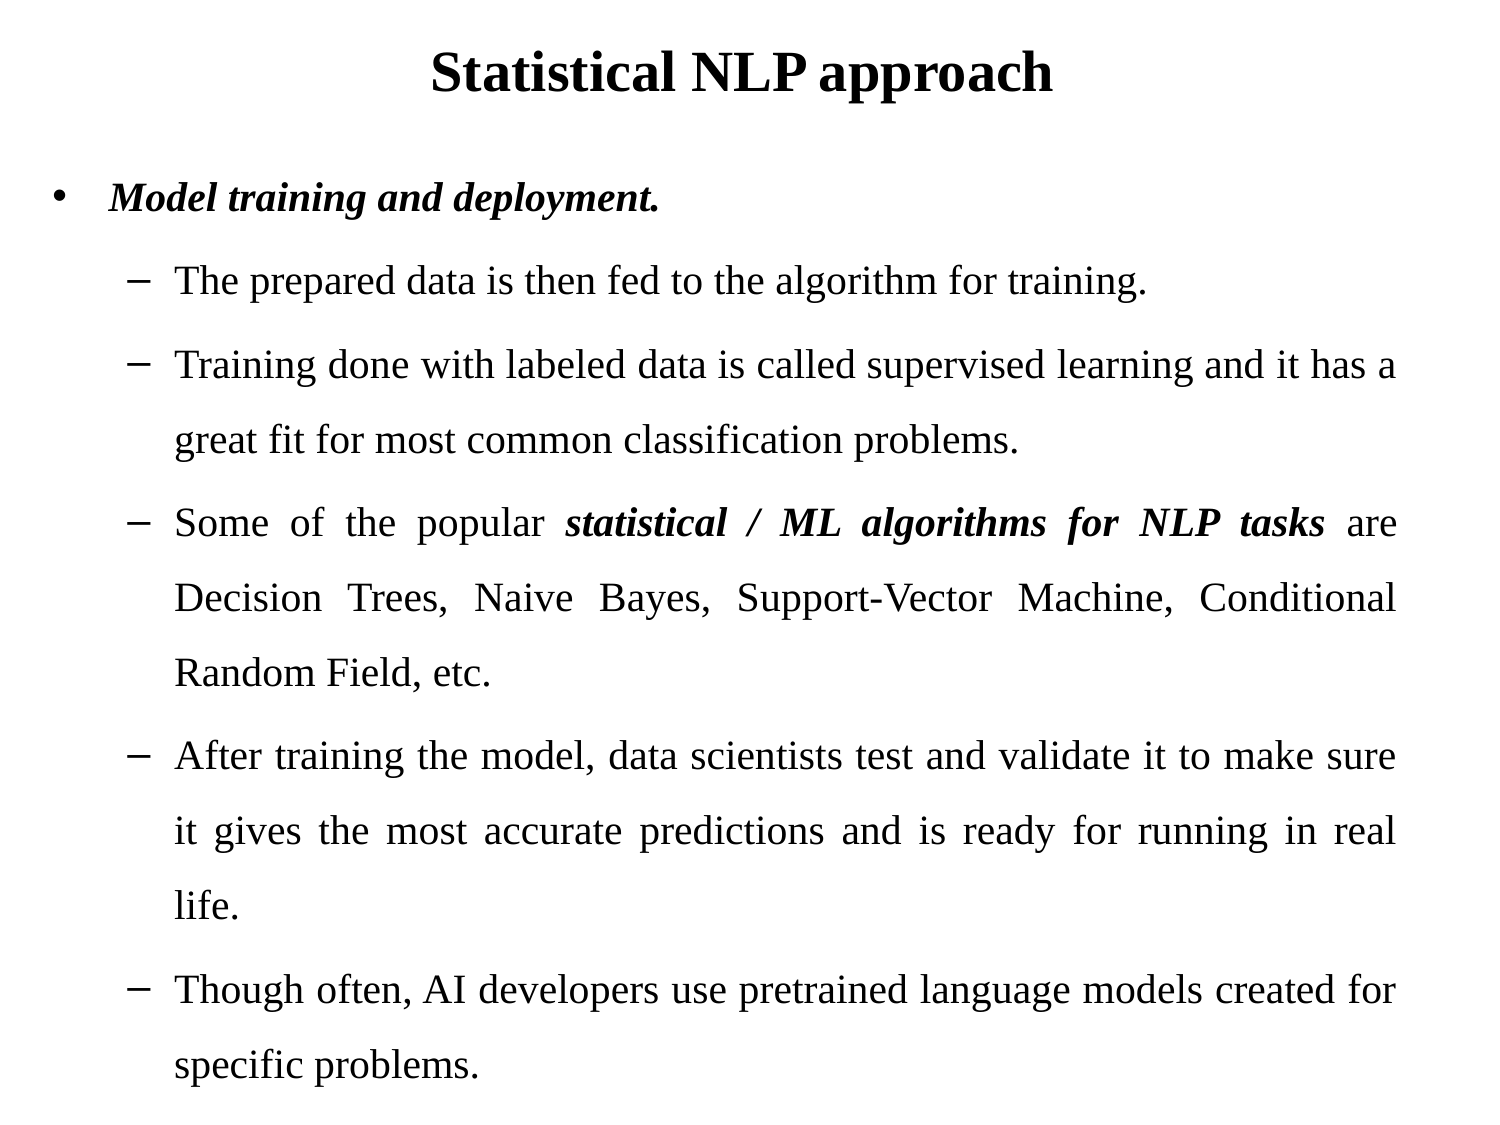

# Statistical NLP approach
Model training and deployment.
The prepared data is then fed to the algorithm for training.
Training done with labeled data is called supervised learning and it has a great fit for most common classification problems.
Some of the popular statistical / ML algorithms for NLP tasks are Decision Trees, Naive Bayes, Support-Vector Machine, Conditional Random Field, etc.
After training the model, data scientists test and validate it to make sure it gives the most accurate predictions and is ready for running in real life.
Though often, AI developers use pretrained language models created for specific problems.